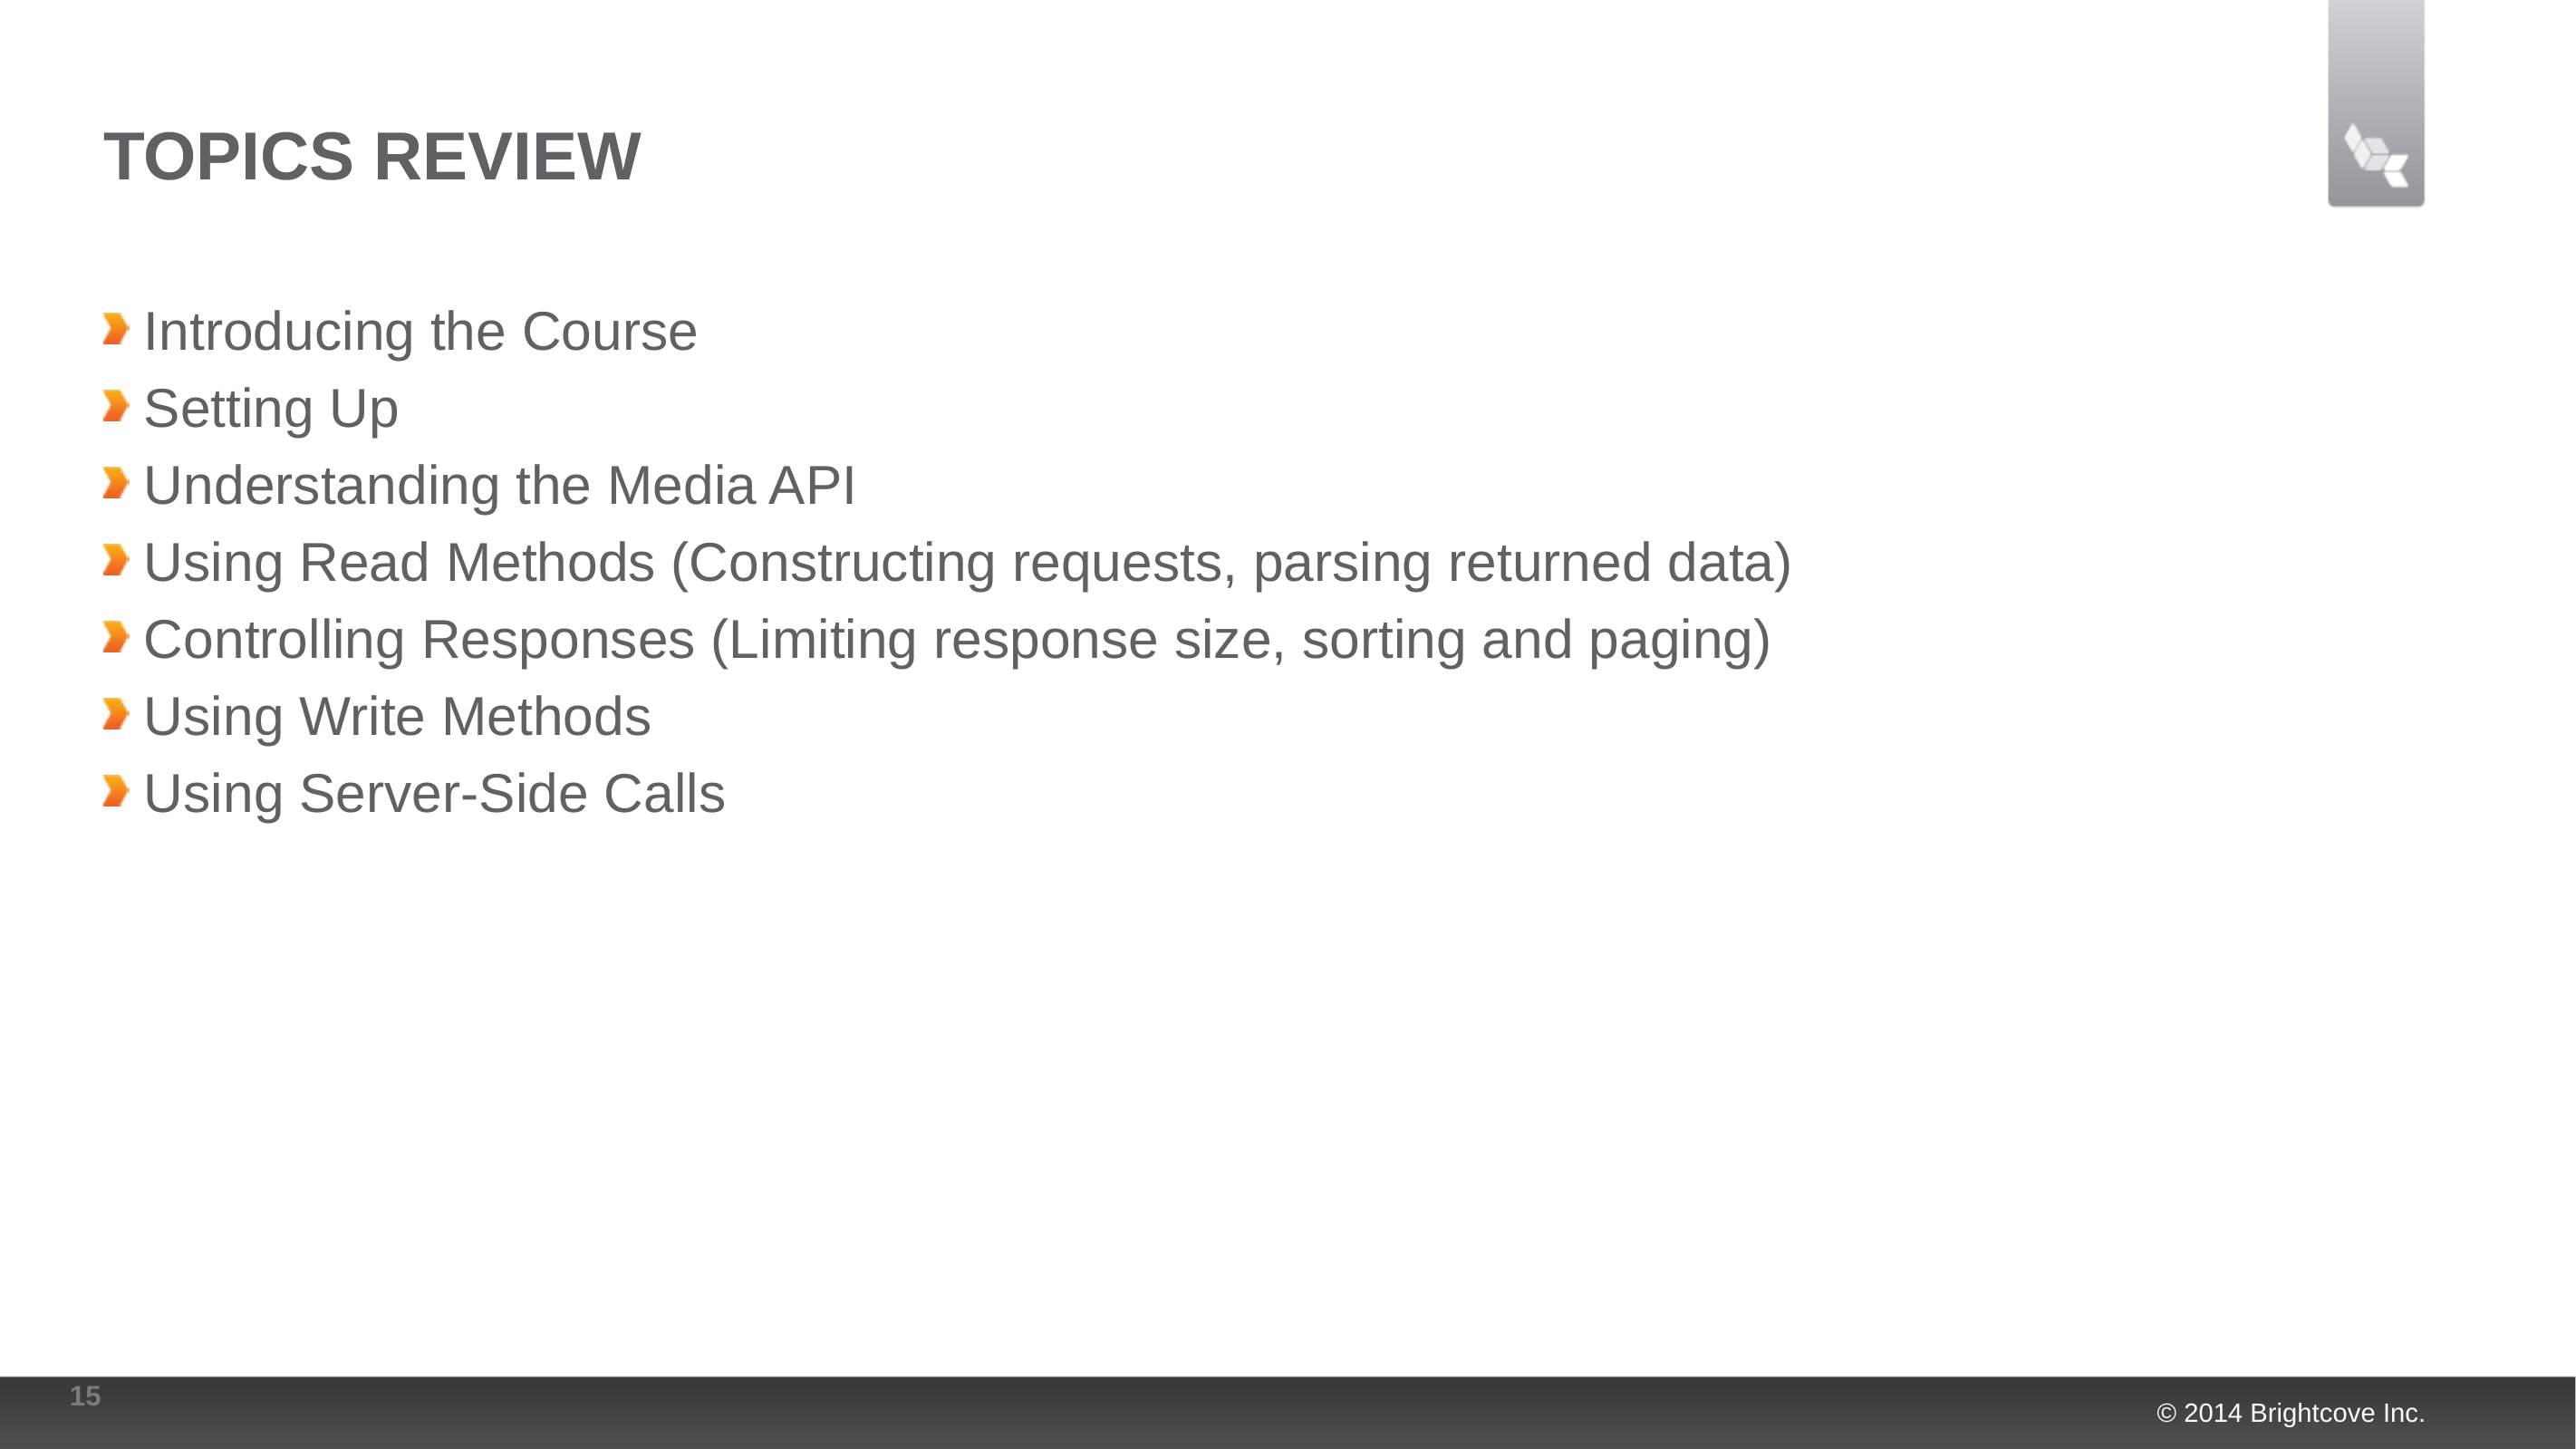

# Topics review
Introducing the Course
Setting Up
Understanding the Media API
Using Read Methods (Constructing requests, parsing returned data)
Controlling Responses (Limiting response size, sorting and paging)
Using Write Methods
Using Server-Side Calls
15